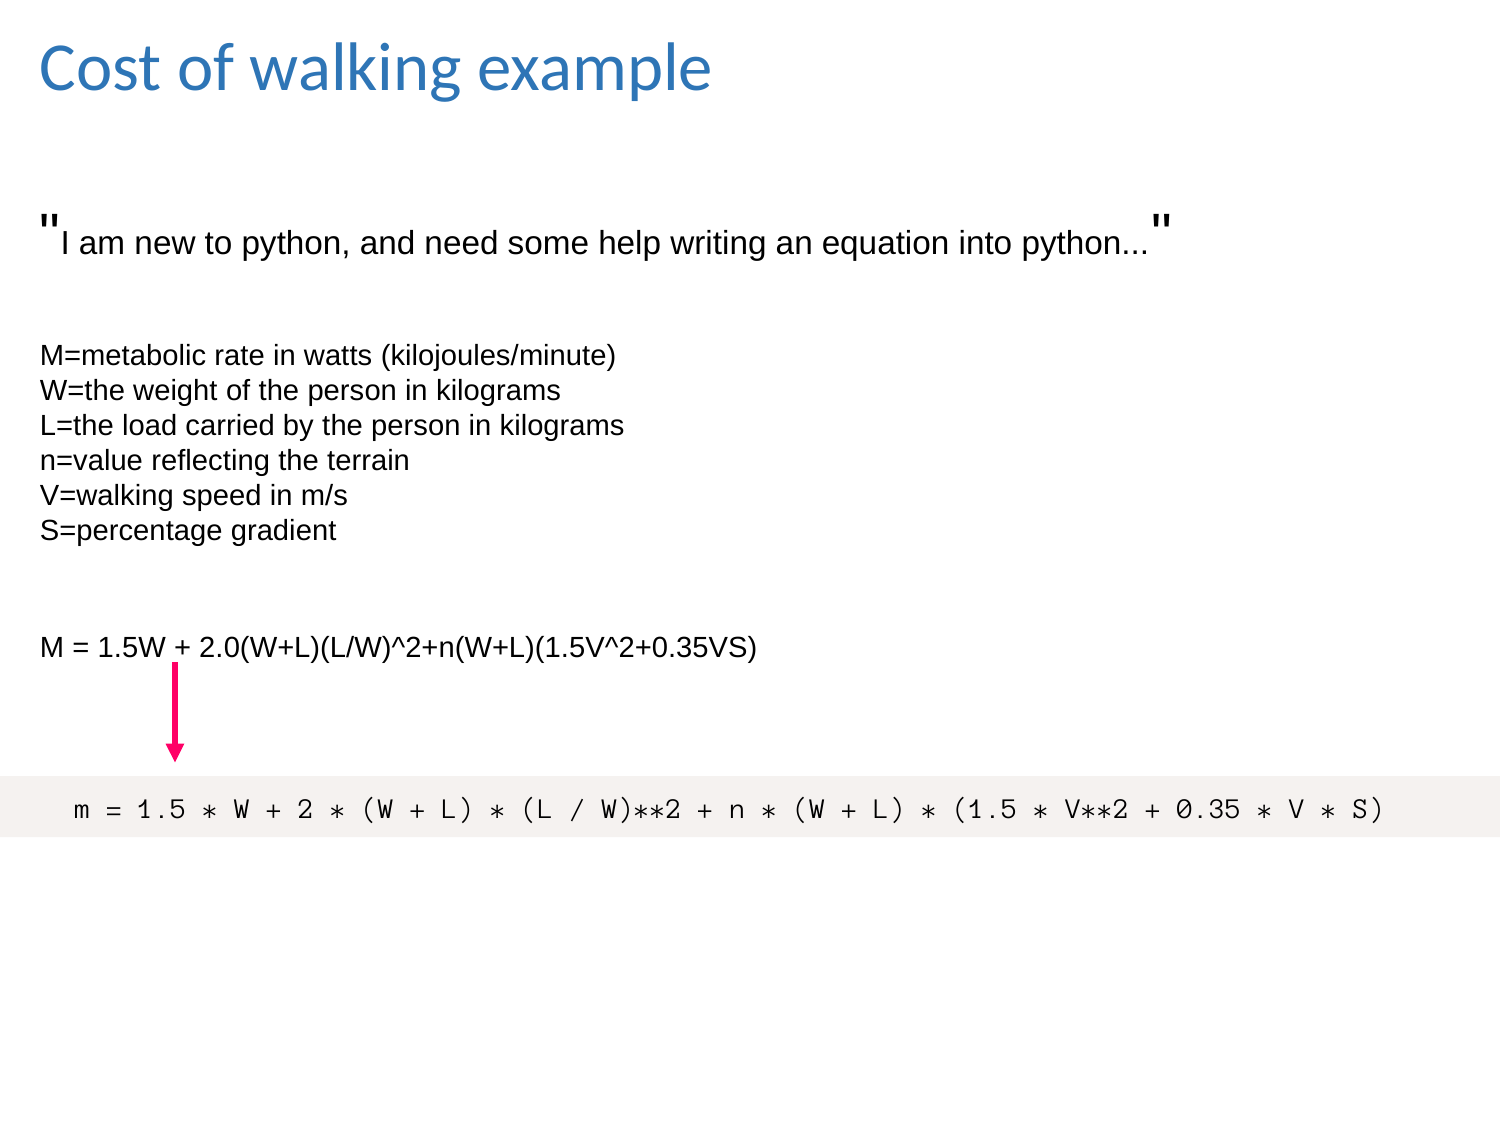

# Cost of walking example

"I am new to python, and need some help writing an equation into python..."

M=metabolic rate in watts (kilojoules/minute)
W=the weight of the person in kilograms
L=the load carried by the person in kilograms
n=value reflecting the terrain
V=walking speed in m/s
S=percentage gradient

M = 1.5W + 2.0(W+L)(L/W)^2+n(W+L)(1.5V^2+0.35VS)

      m = 1.5 * W + 2 * (W + L) * (L / W)**2 + n * (W + L) * (1.5 * V**2 + 0.35 * V * S)